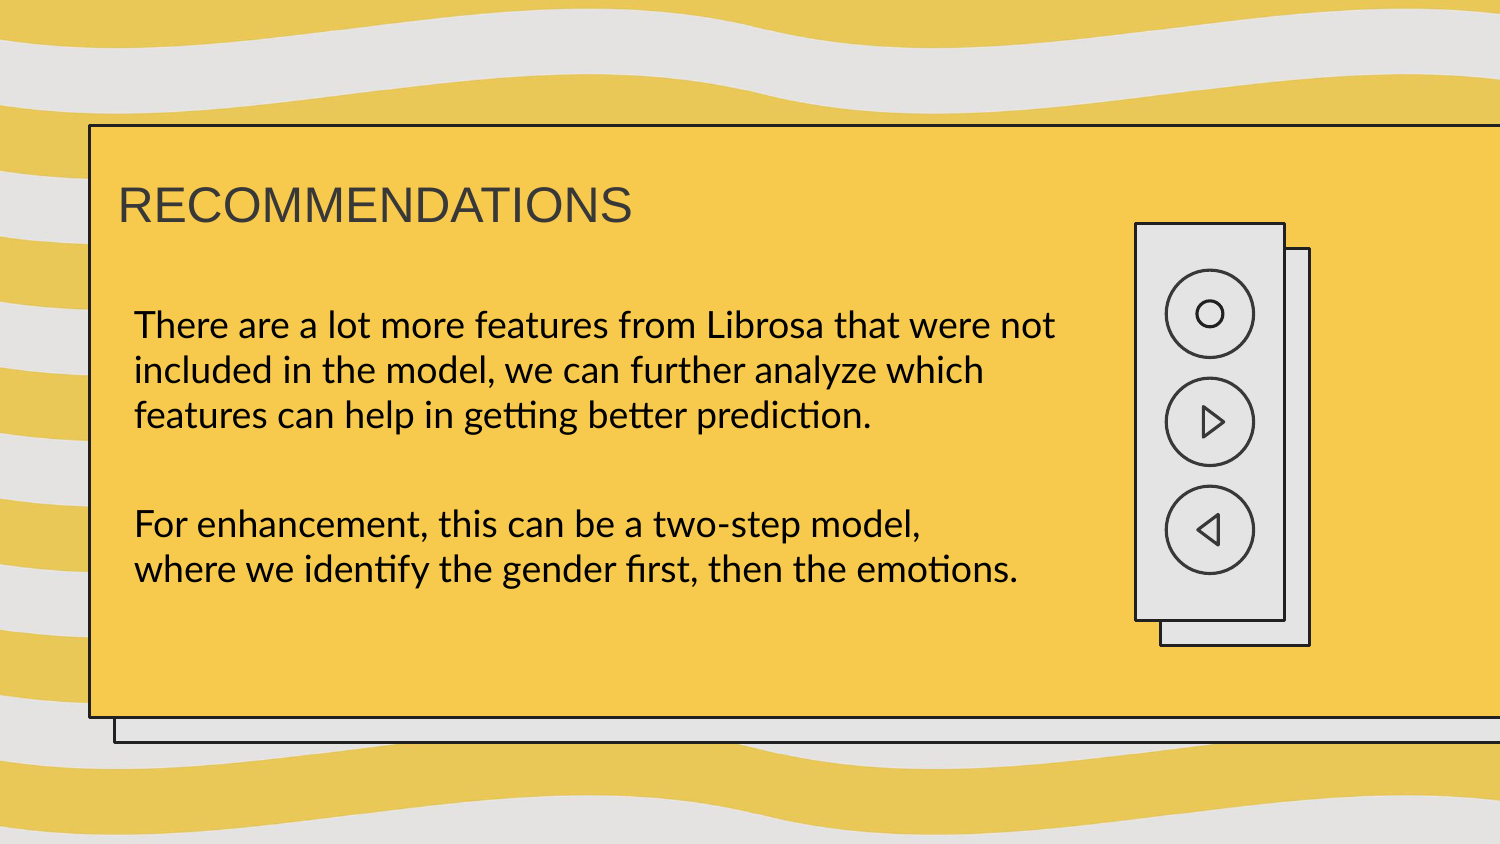

# RECOMMENDATIONS
There are a lot more features from Librosa that were not included in the model, we can further analyze which features can help in getting better prediction.
For enhancement, this can be a two-step model,
where we identify the gender first, then the emotions.